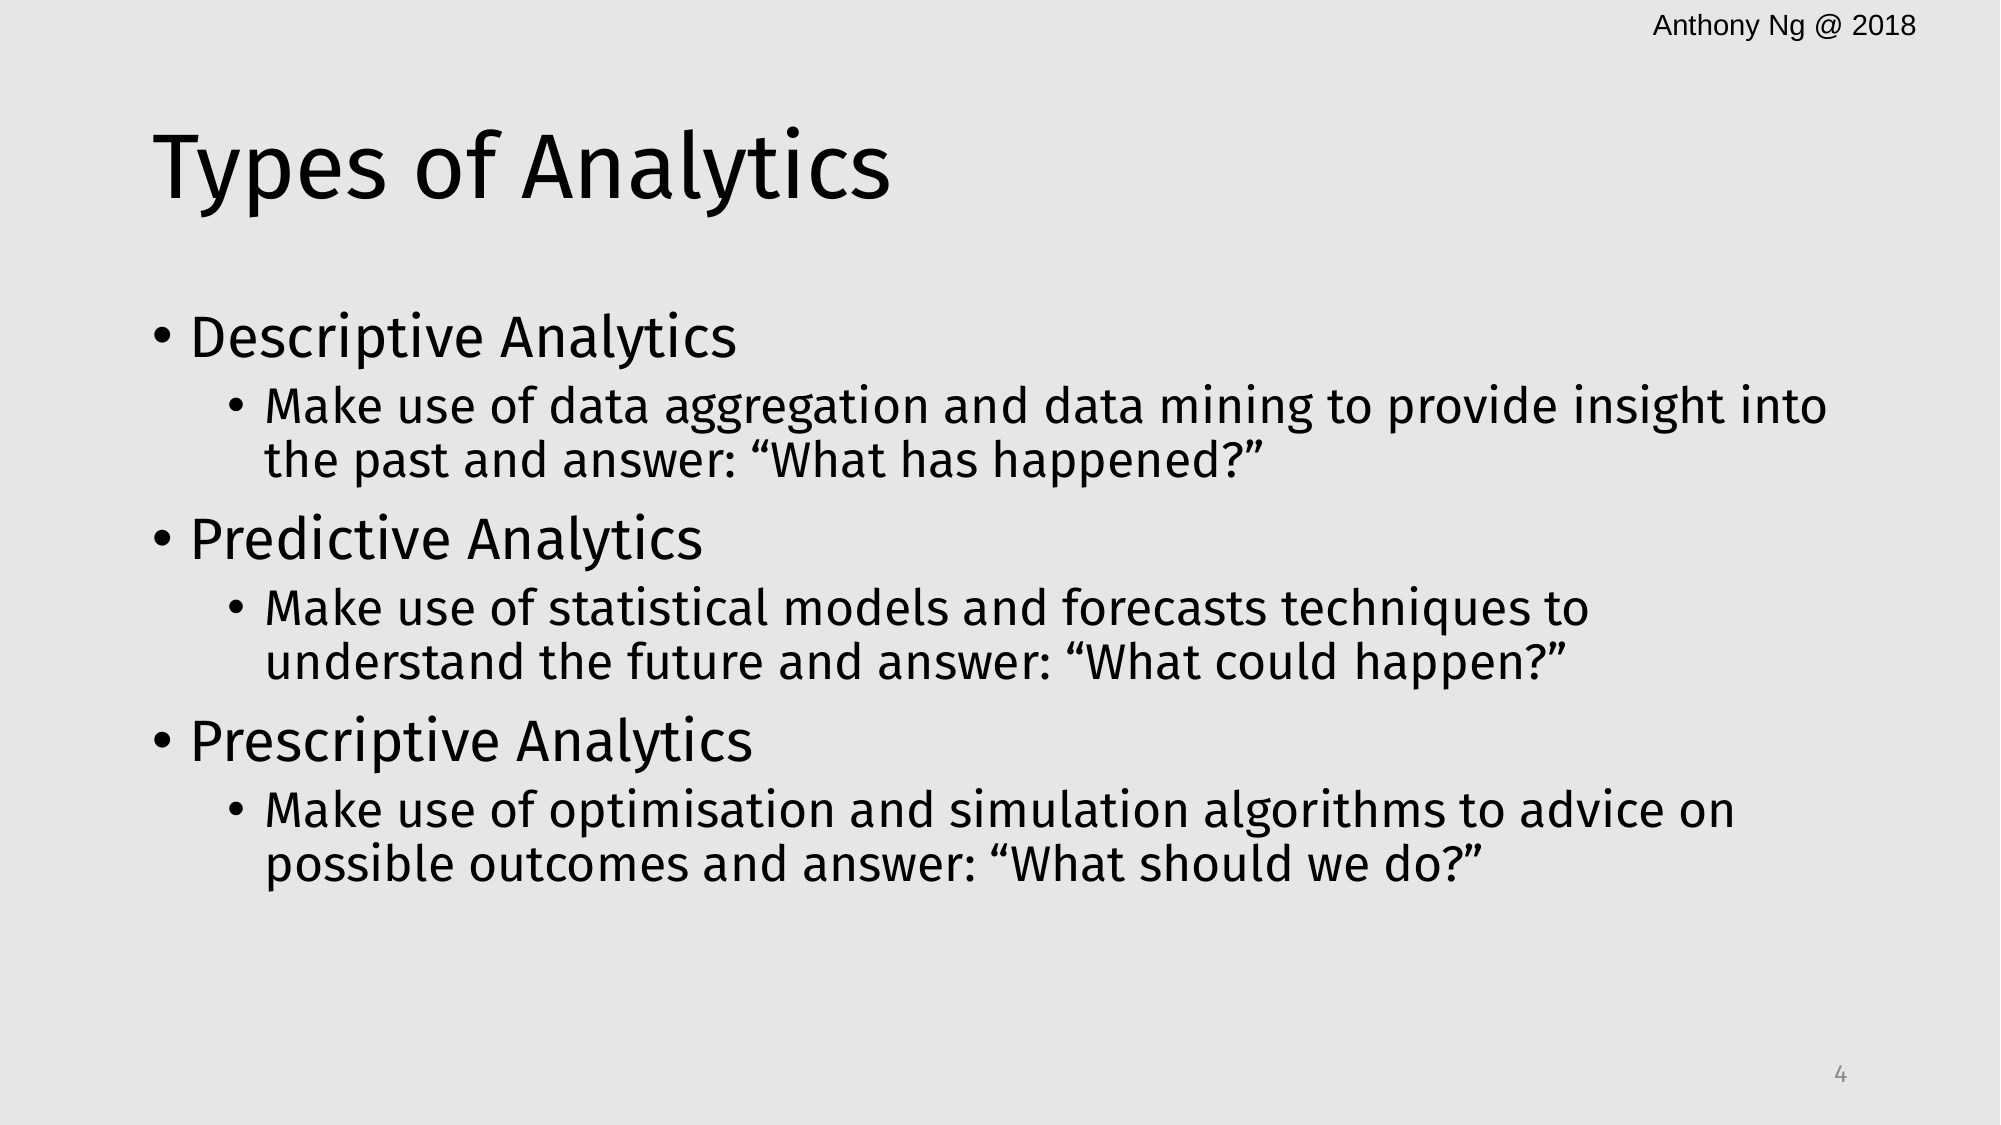

# Types of Analytics
Descriptive Analytics
Make use of data aggregation and data mining to provide insight into the past and answer: “What has happened?”
Predictive Analytics
Make use of statistical models and forecasts techniques to understand the future and answer: “What could happen?”
Prescriptive Analytics
Make use of optimisation and simulation algorithms to advice on possible outcomes and answer: “What should we do?”
4